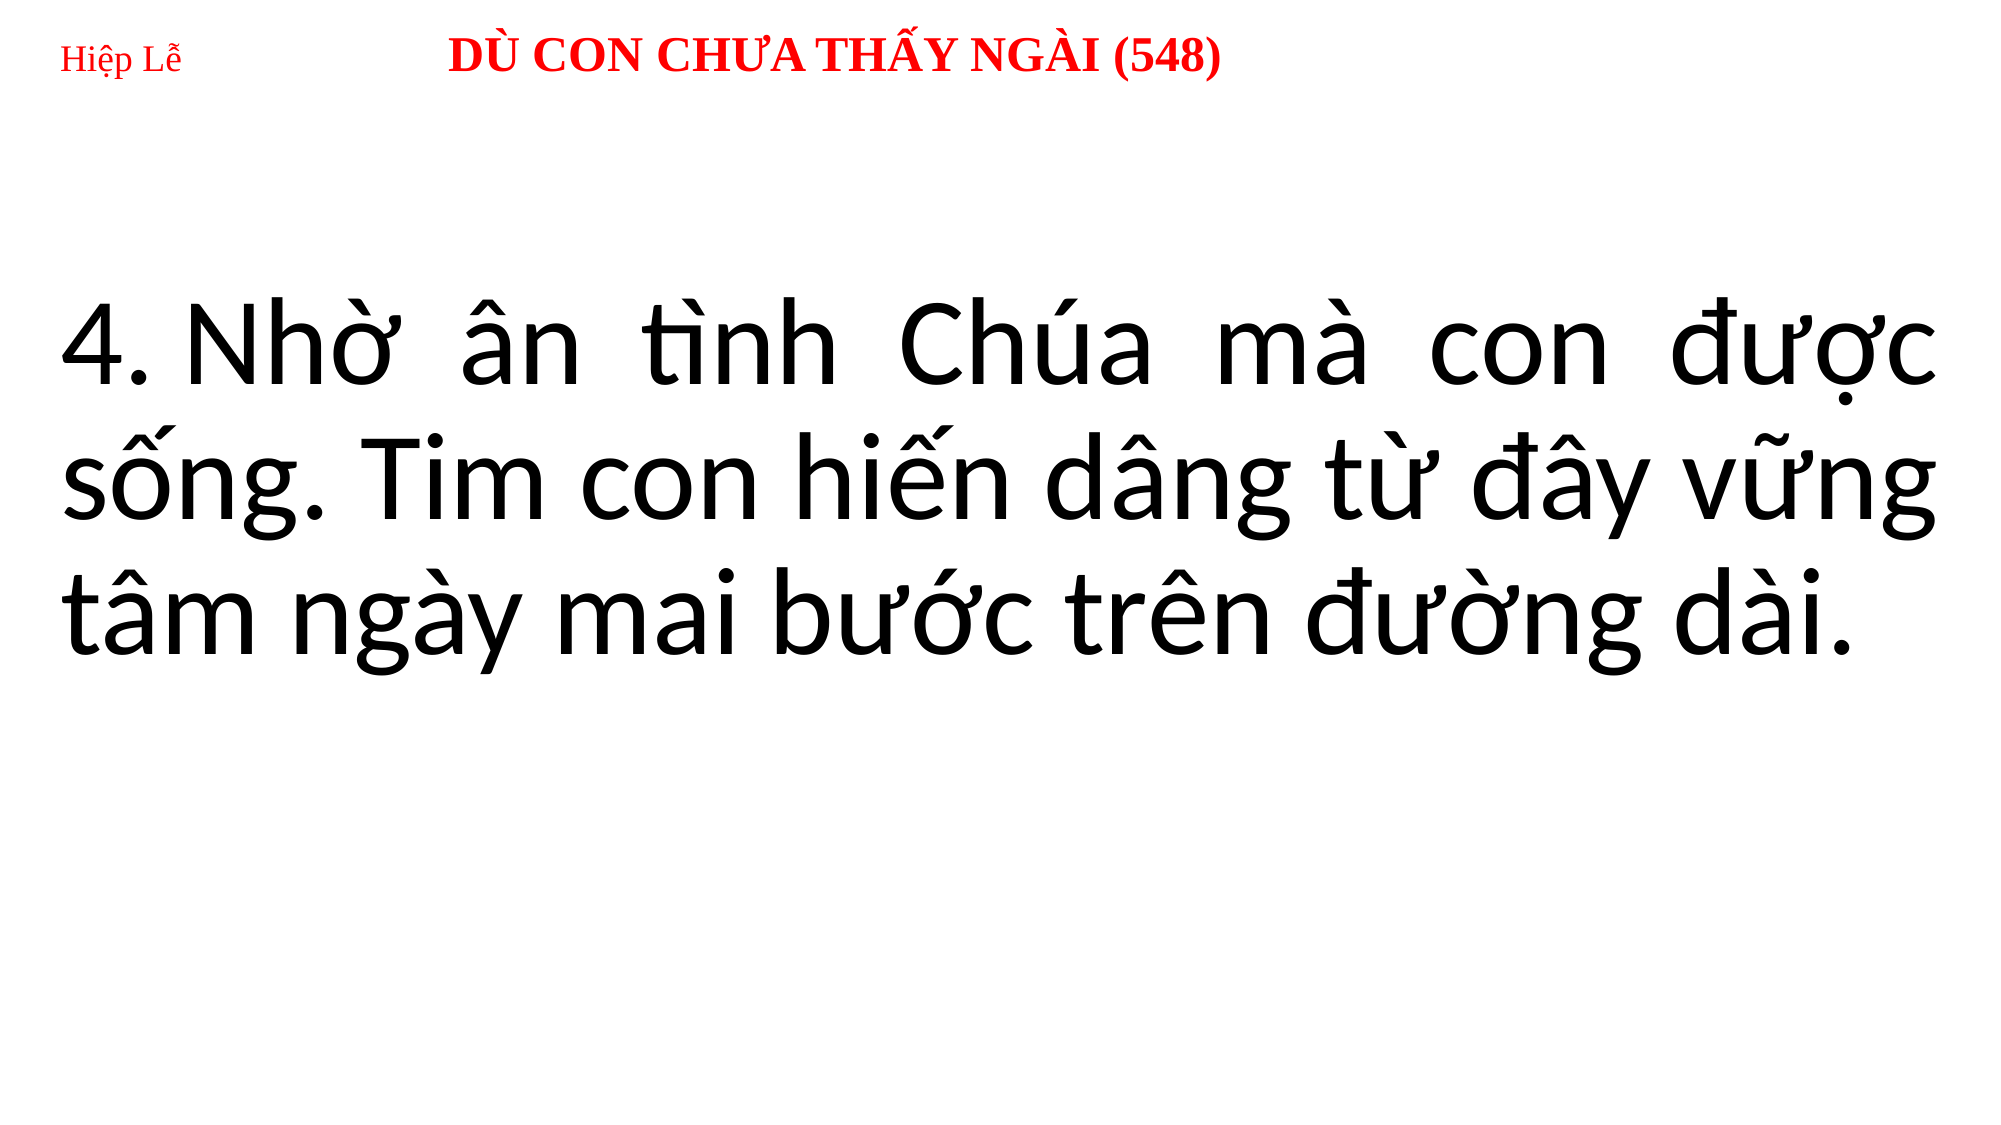

# Hiệp Lễ                            DÙ CON CHƯA THẤY NGÀI (548)
4. Nhờ ân tình Chúa mà con được sống. Tim con hiến dâng từ đây vững tâm ngày mai bước trên đường dài.